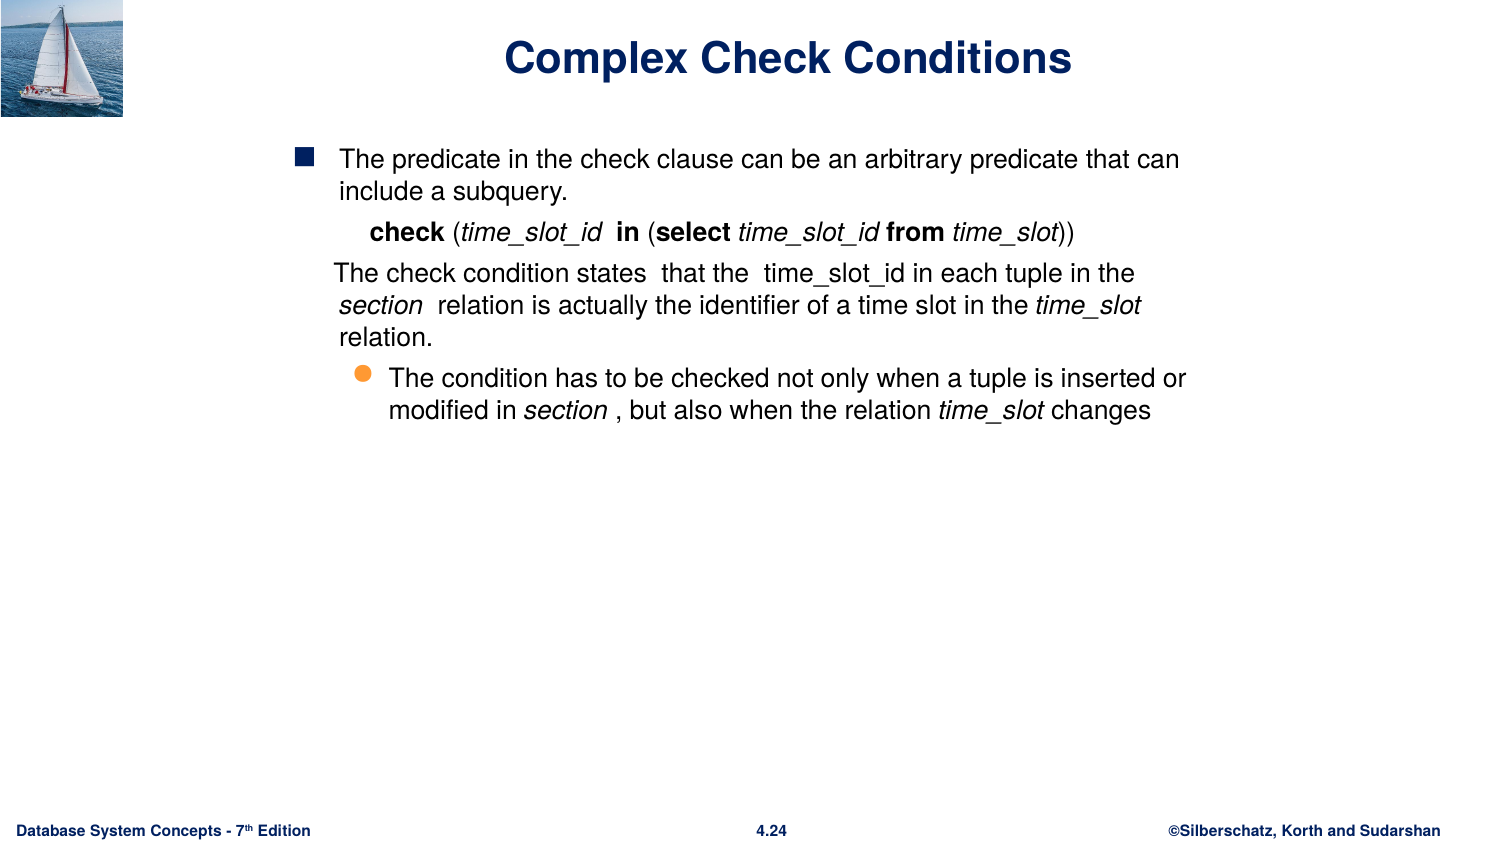

# Complex Check Conditions
The predicate in the check clause can be an arbitrary predicate that can include a subquery.
          check (time_slot_id  in (select time_slot_id from time_slot))
     The check condition states  that the  time_slot_id in each tuple in the section  relation is actually the identifier of a time slot in the time_slot relation.
The condition has to be checked not only when a tuple is inserted or modified in section , but also when the relation time_slot changes